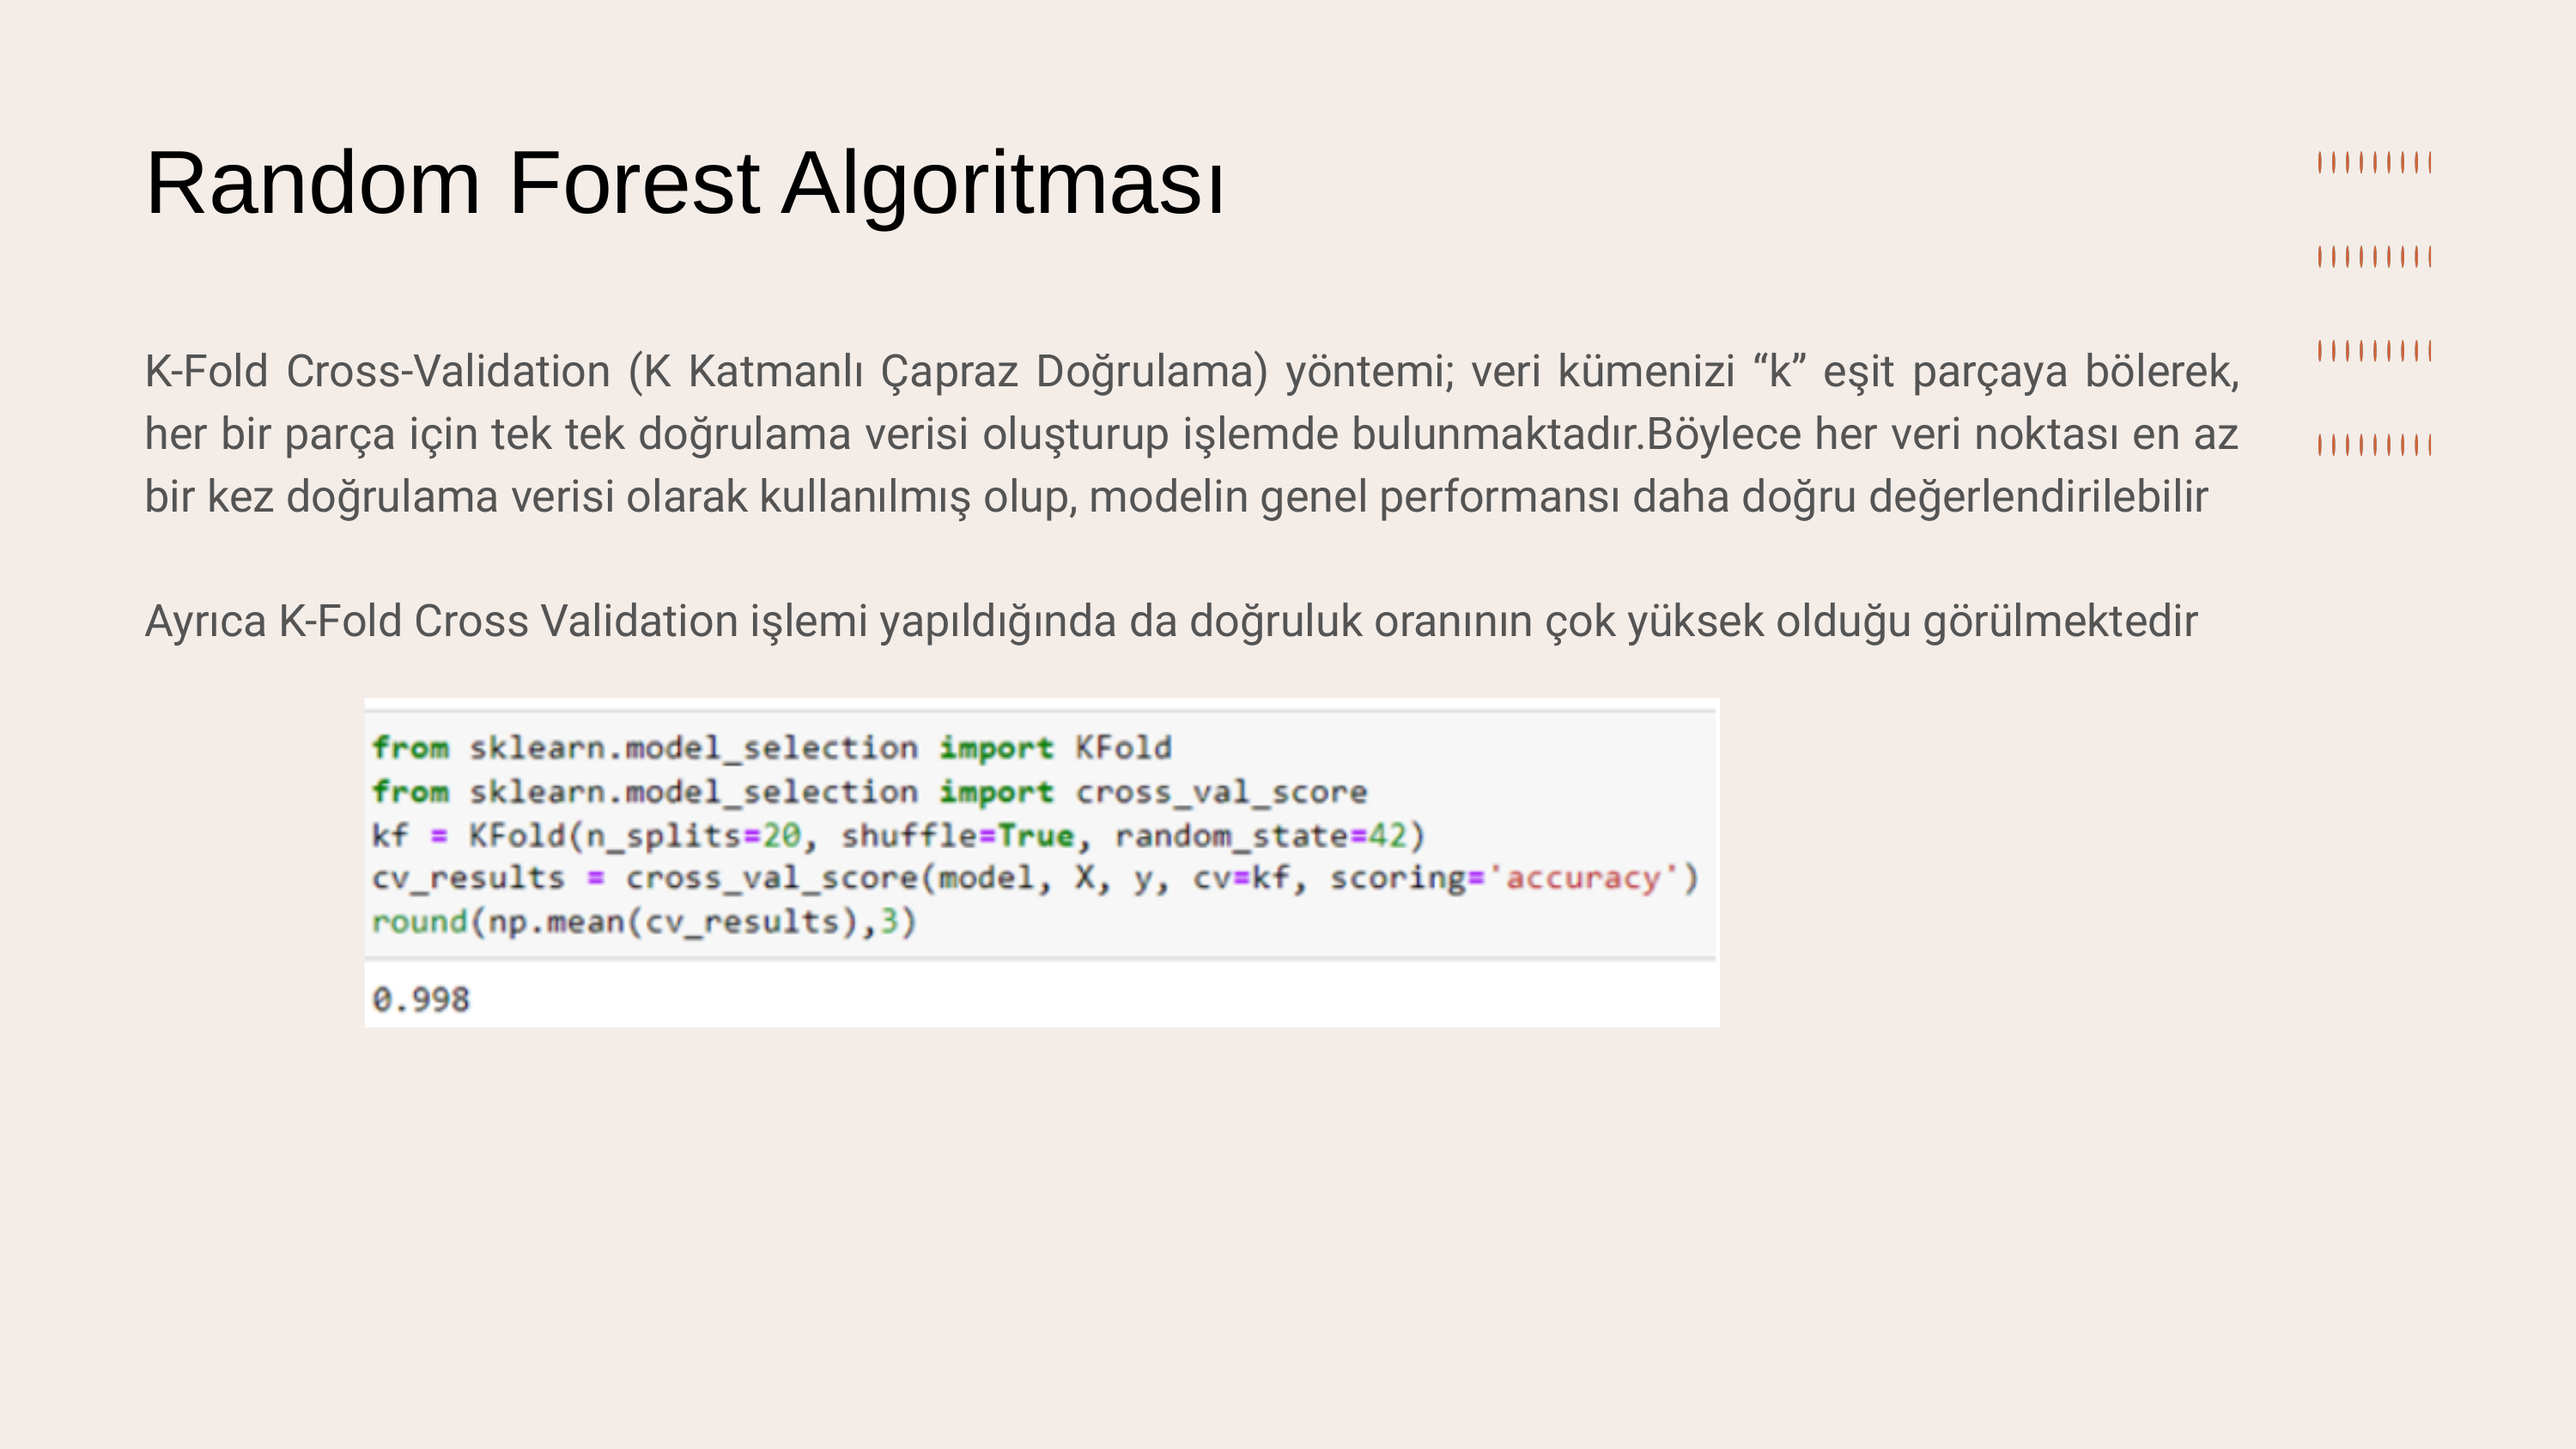

Random Forest Algoritması

K-Fold Cross-Validation (K Katmanlı Çapraz Doğrulama) yöntemi; veri kümenizi “k” eşit parçaya bölerek, her bir parça için tek tek doğrulama verisi oluşturup işlemde bulunmaktadır.Böylece her veri noktası en az bir kez doğrulama verisi olarak kullanılmış olup, modelin genel performansı daha doğru değerlendirilebilir

Ayrıca K-Fold Cross Validation işlemi yapıldığında da doğruluk oranının çok yüksek olduğu görülmektedir